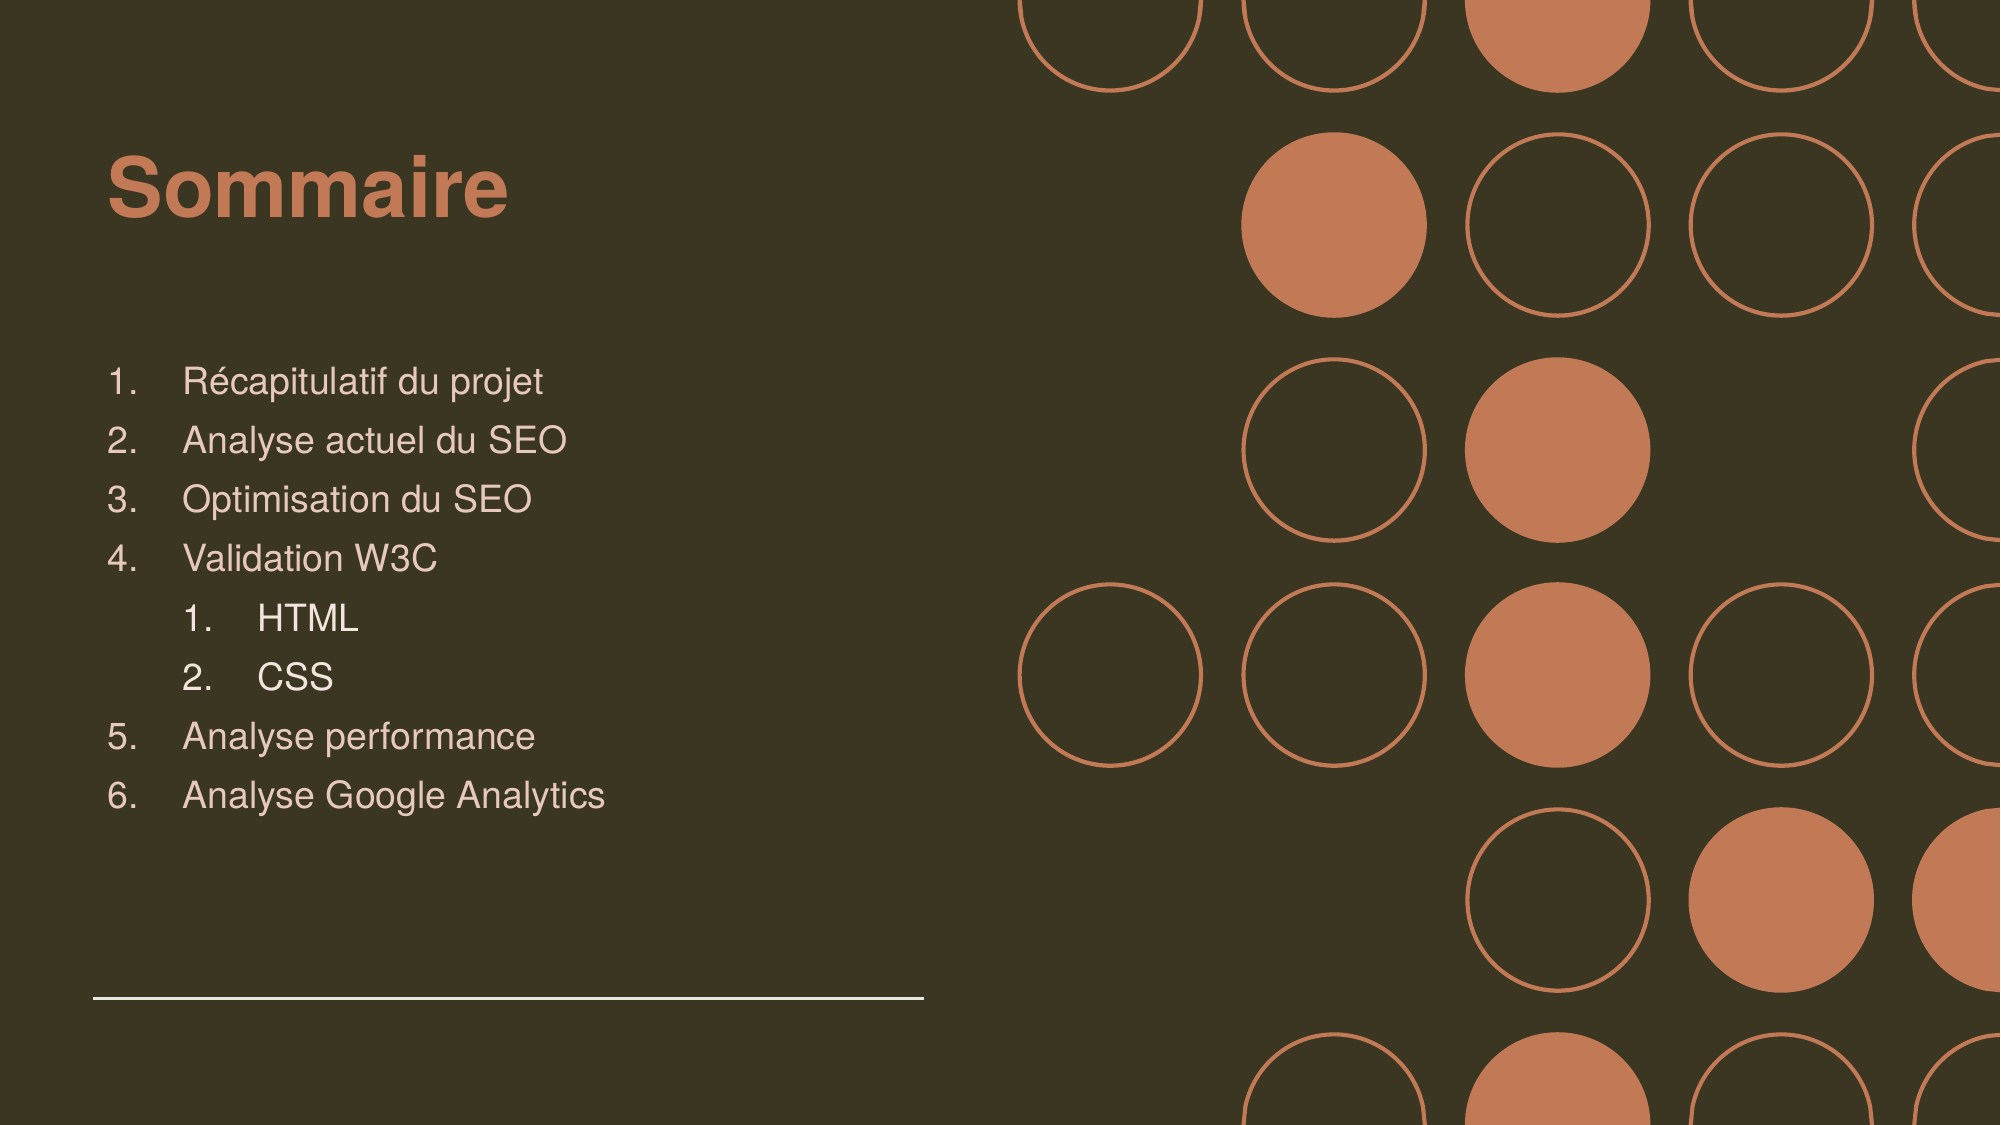

# Sommaire
Récapitulatif du projet
Analyse actuel du SEO
Optimisation du SEO
Validation W3C
HTML
CSS
Analyse performance
Analyse Google Analytics